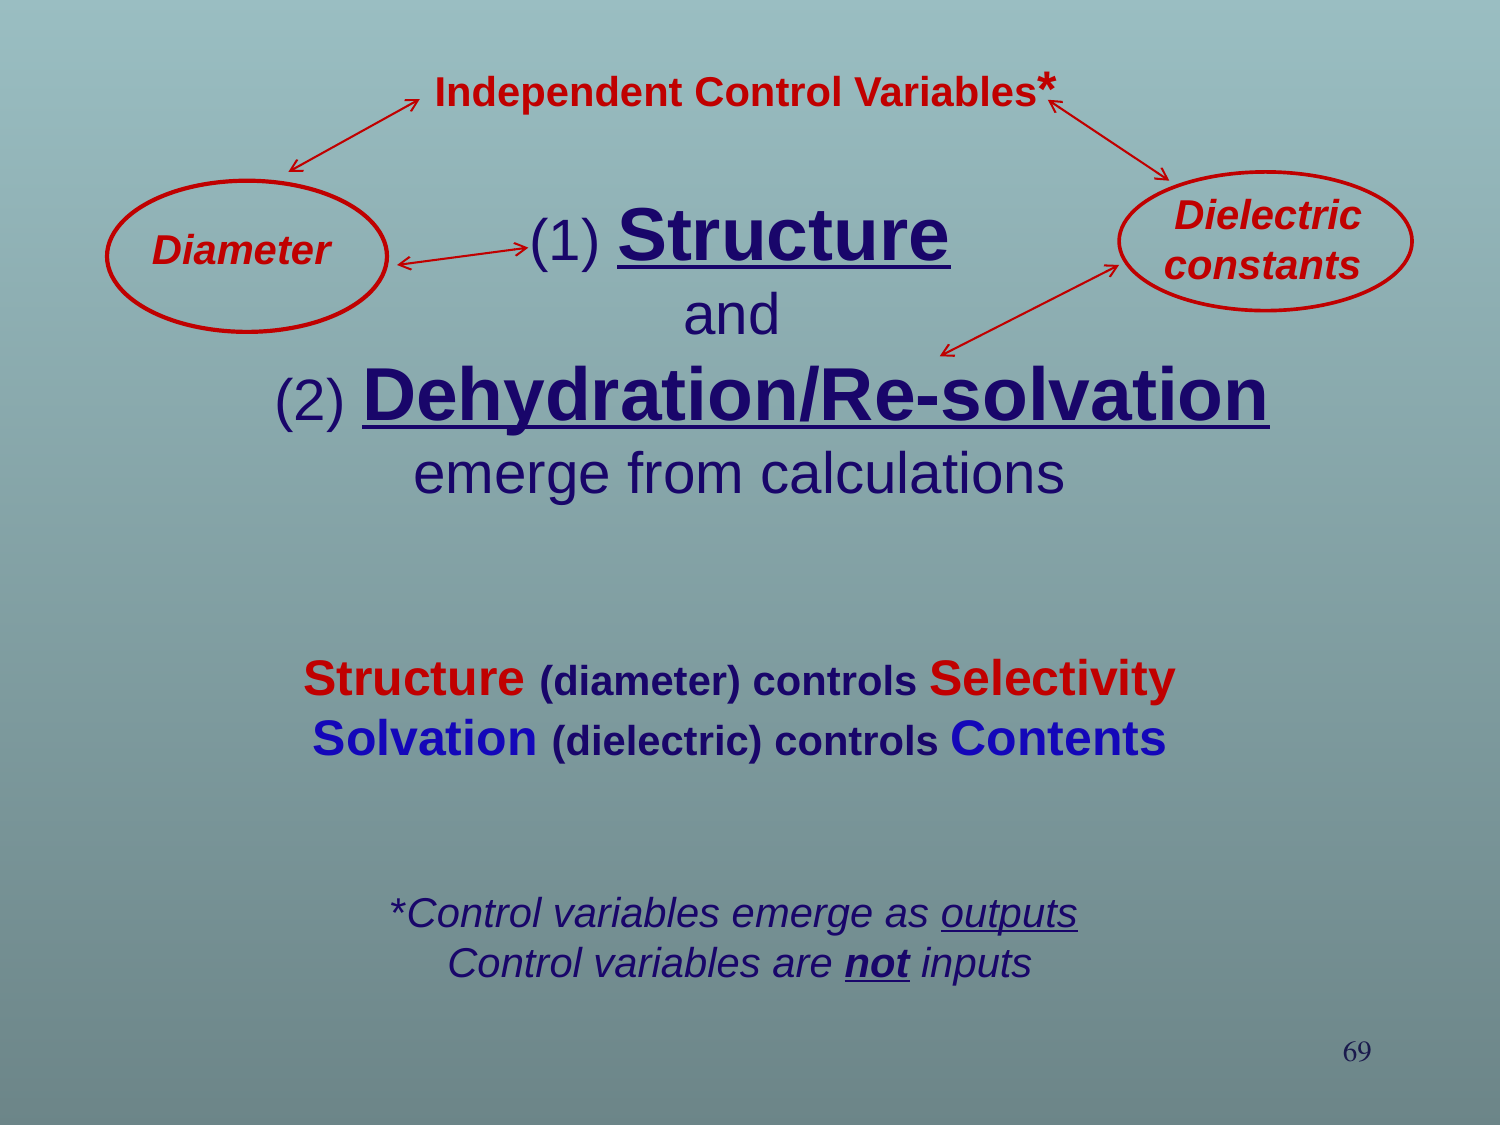

Independent Control Variables*

(1) Structure
and
    (2) Dehydration/Re-solvation
emerge from calculations
Structure (diameter) controls Selectivity
Solvation (dielectric) controls Contents
*Control variables emerge as outputs
Control variables are not inputs

Dielectric constants

Diameter
69